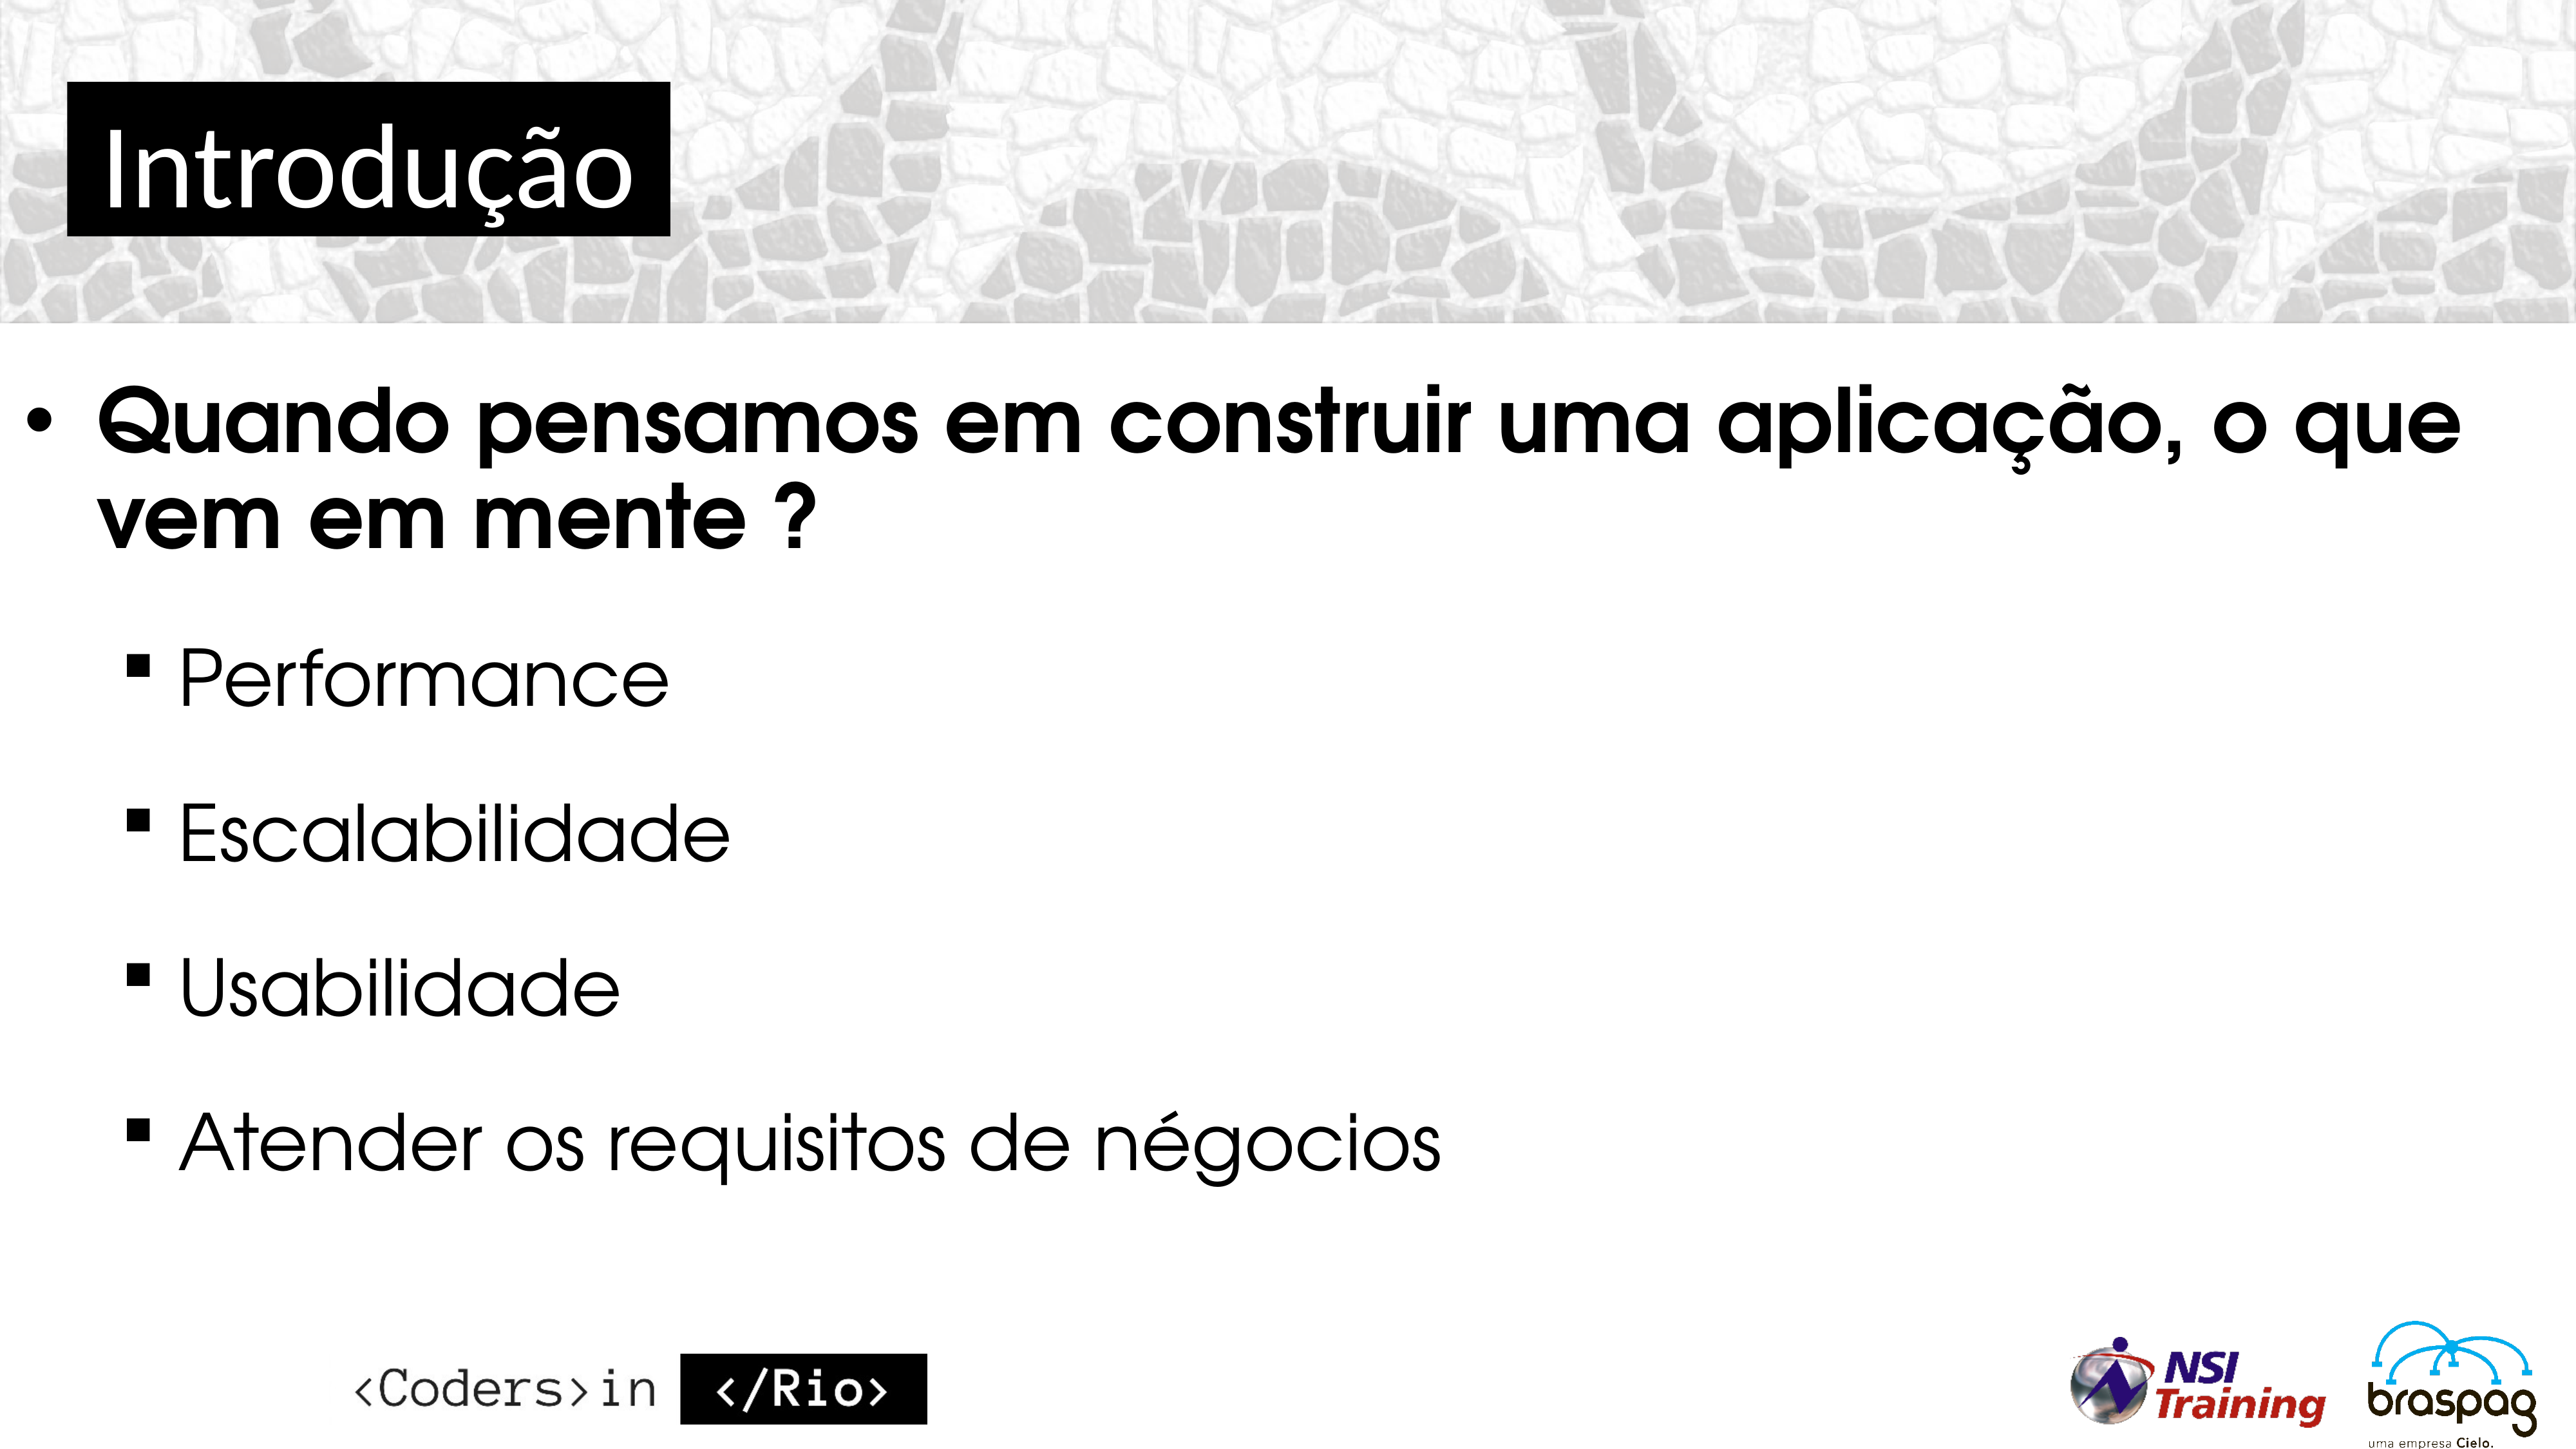

Introdução
Quando pensamos em construir uma aplicação, o que vem em mente ?
 Performance
 Escalabilidade
 Usabilidade
 Atender os requisitos de négocios